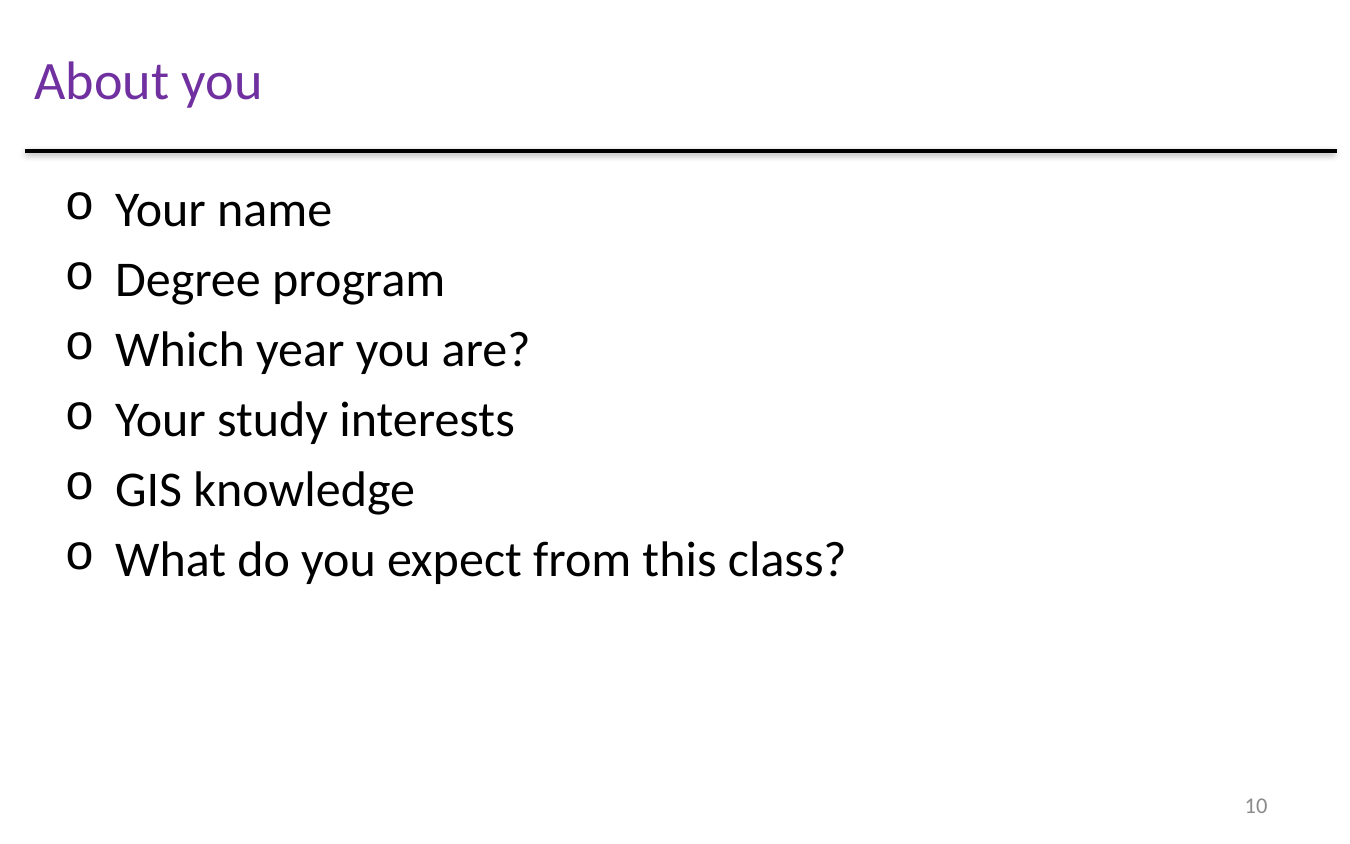

About you
Your name
Degree program
Which year you are?
Your study interests
GIS knowledge
What do you expect from this class?
10